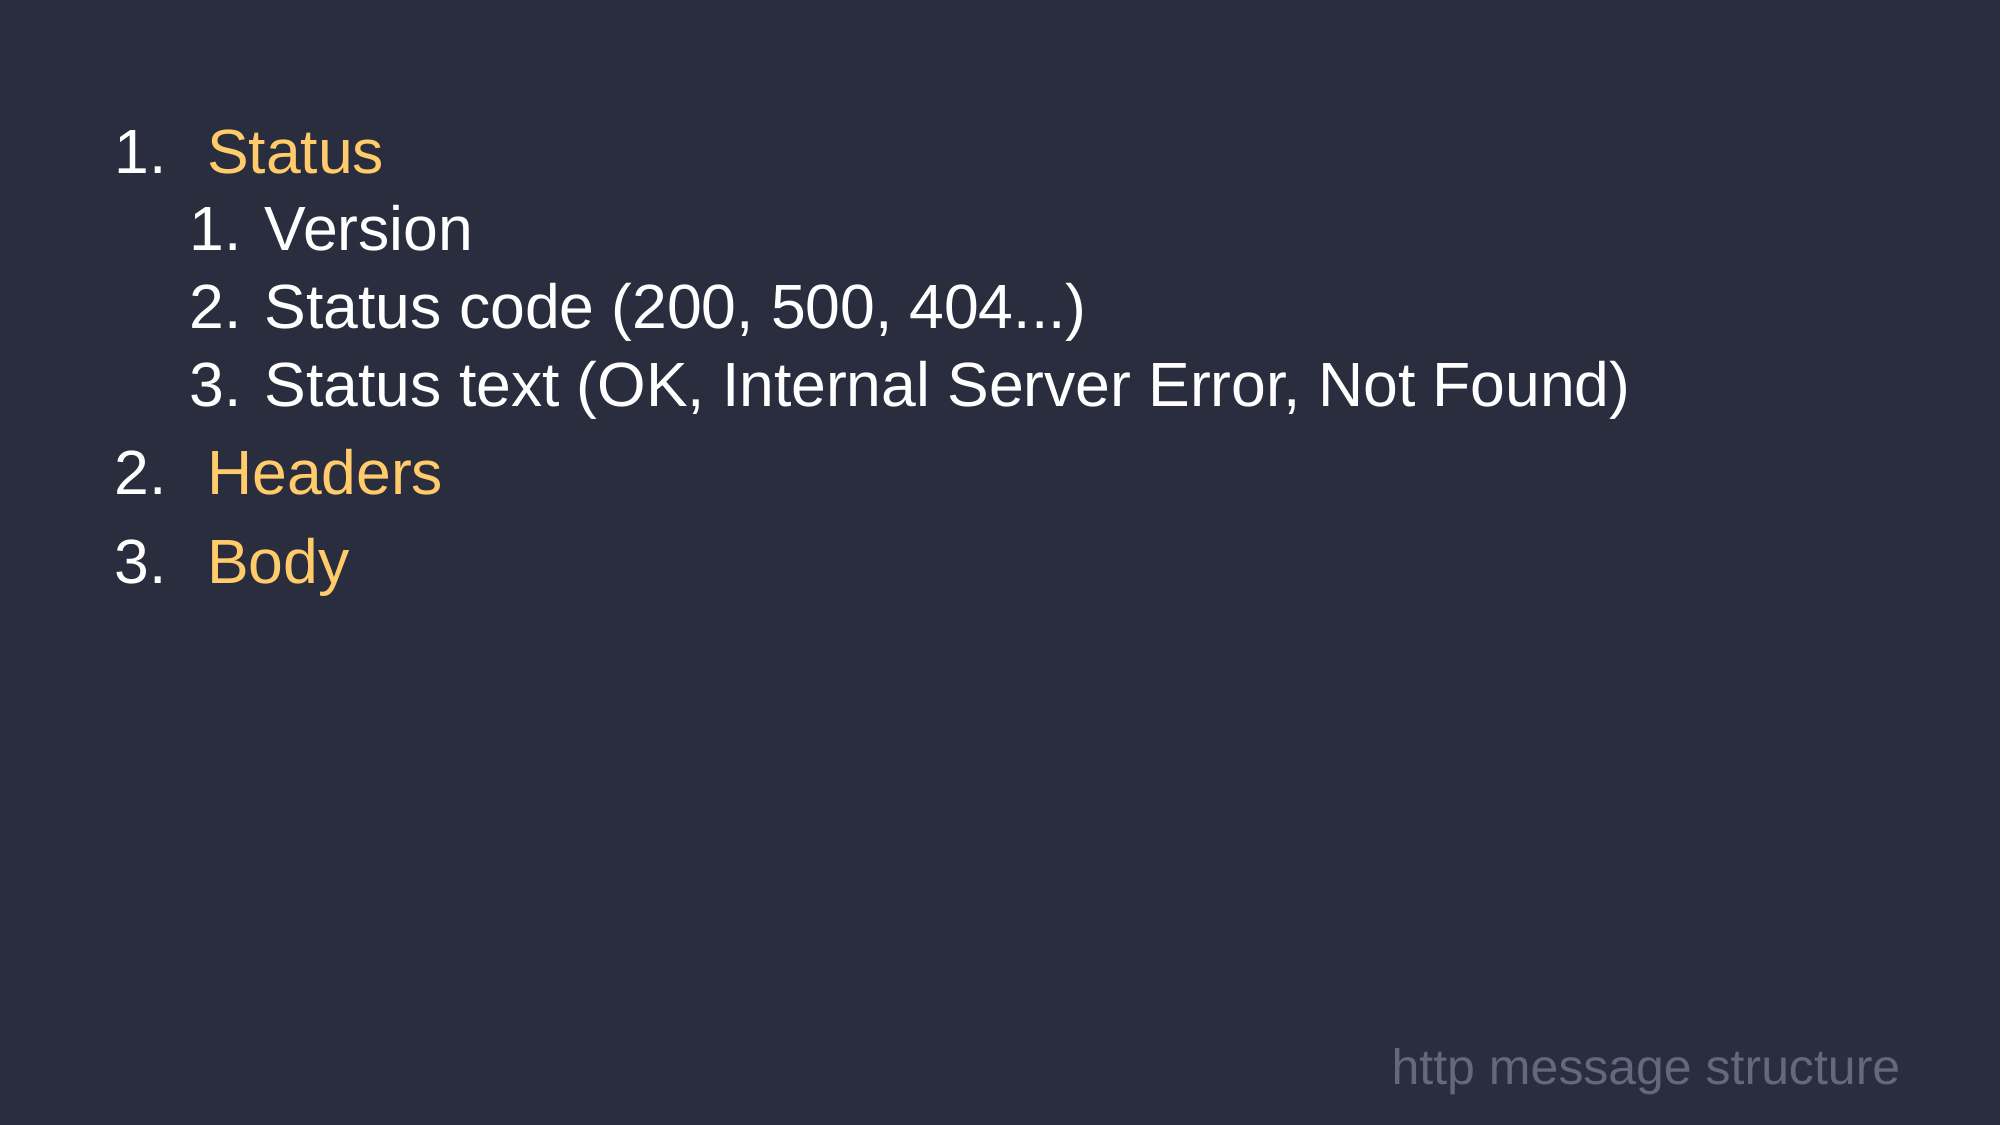

Status
Version
Status code (200, 500, 404...)
Status text (OK, Internal Server Error, Not Found)
 Headers
 Body
http message structure